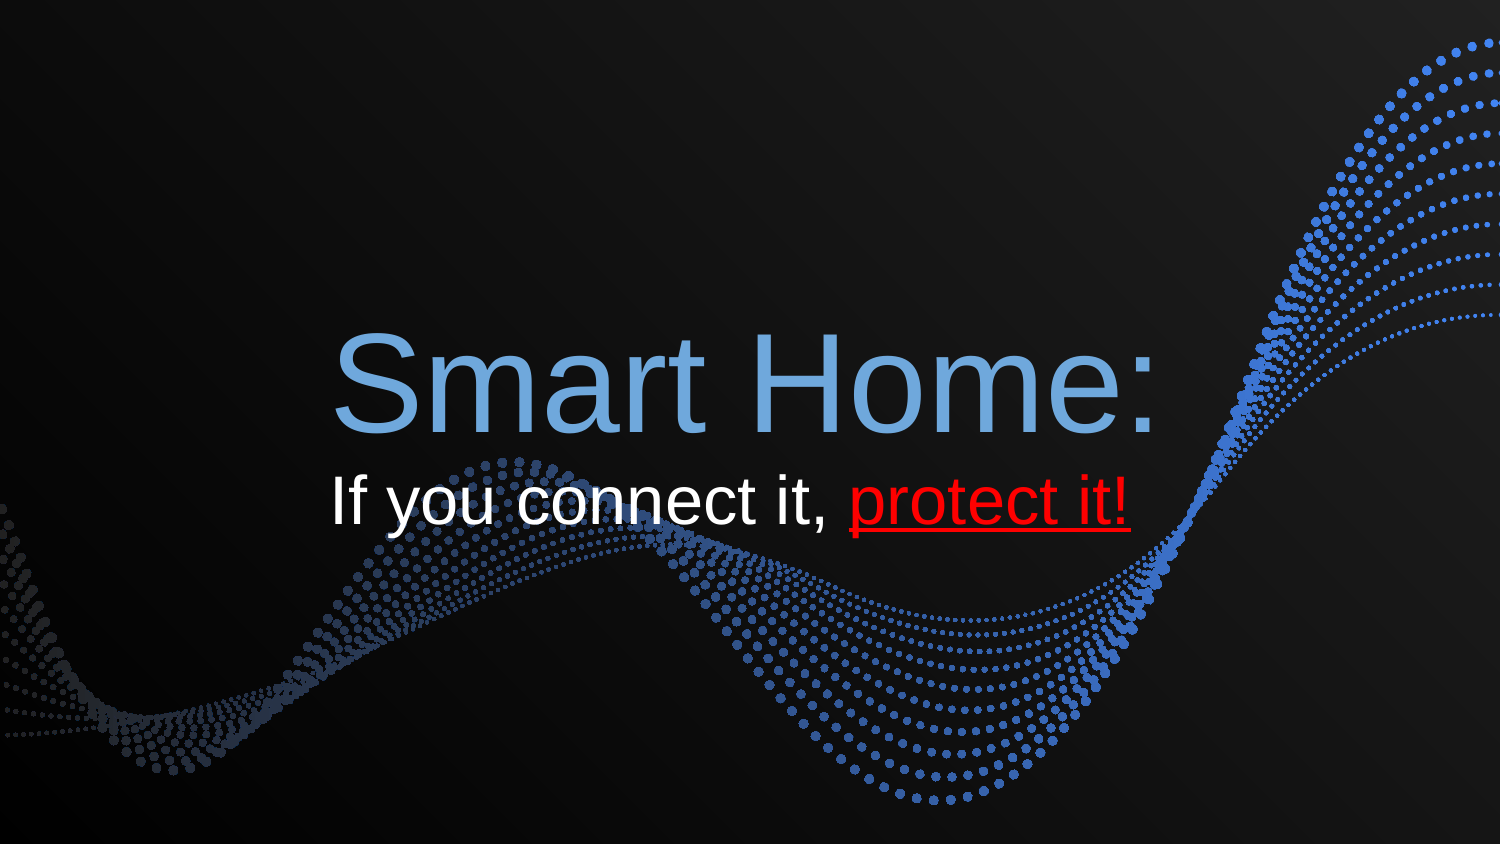

# Smart Home:
If you connect it, protect it!